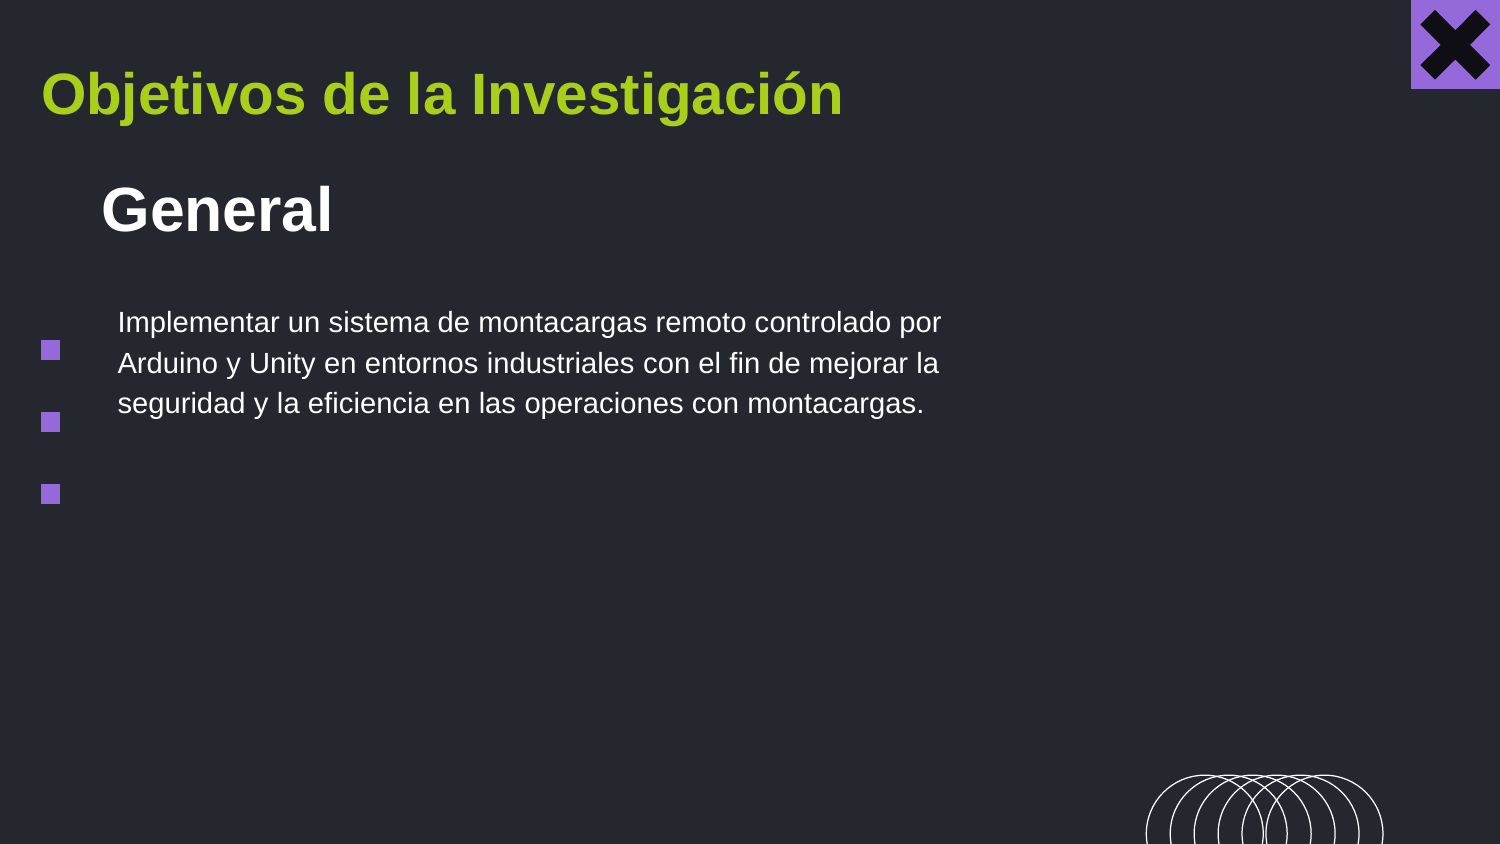

# Objetivos de la Investigación
General
Implementar un sistema de montacargas remoto controlado por Arduino y Unity en entornos industriales con el fin de mejorar la seguridad y la eficiencia en las operaciones con montacargas.